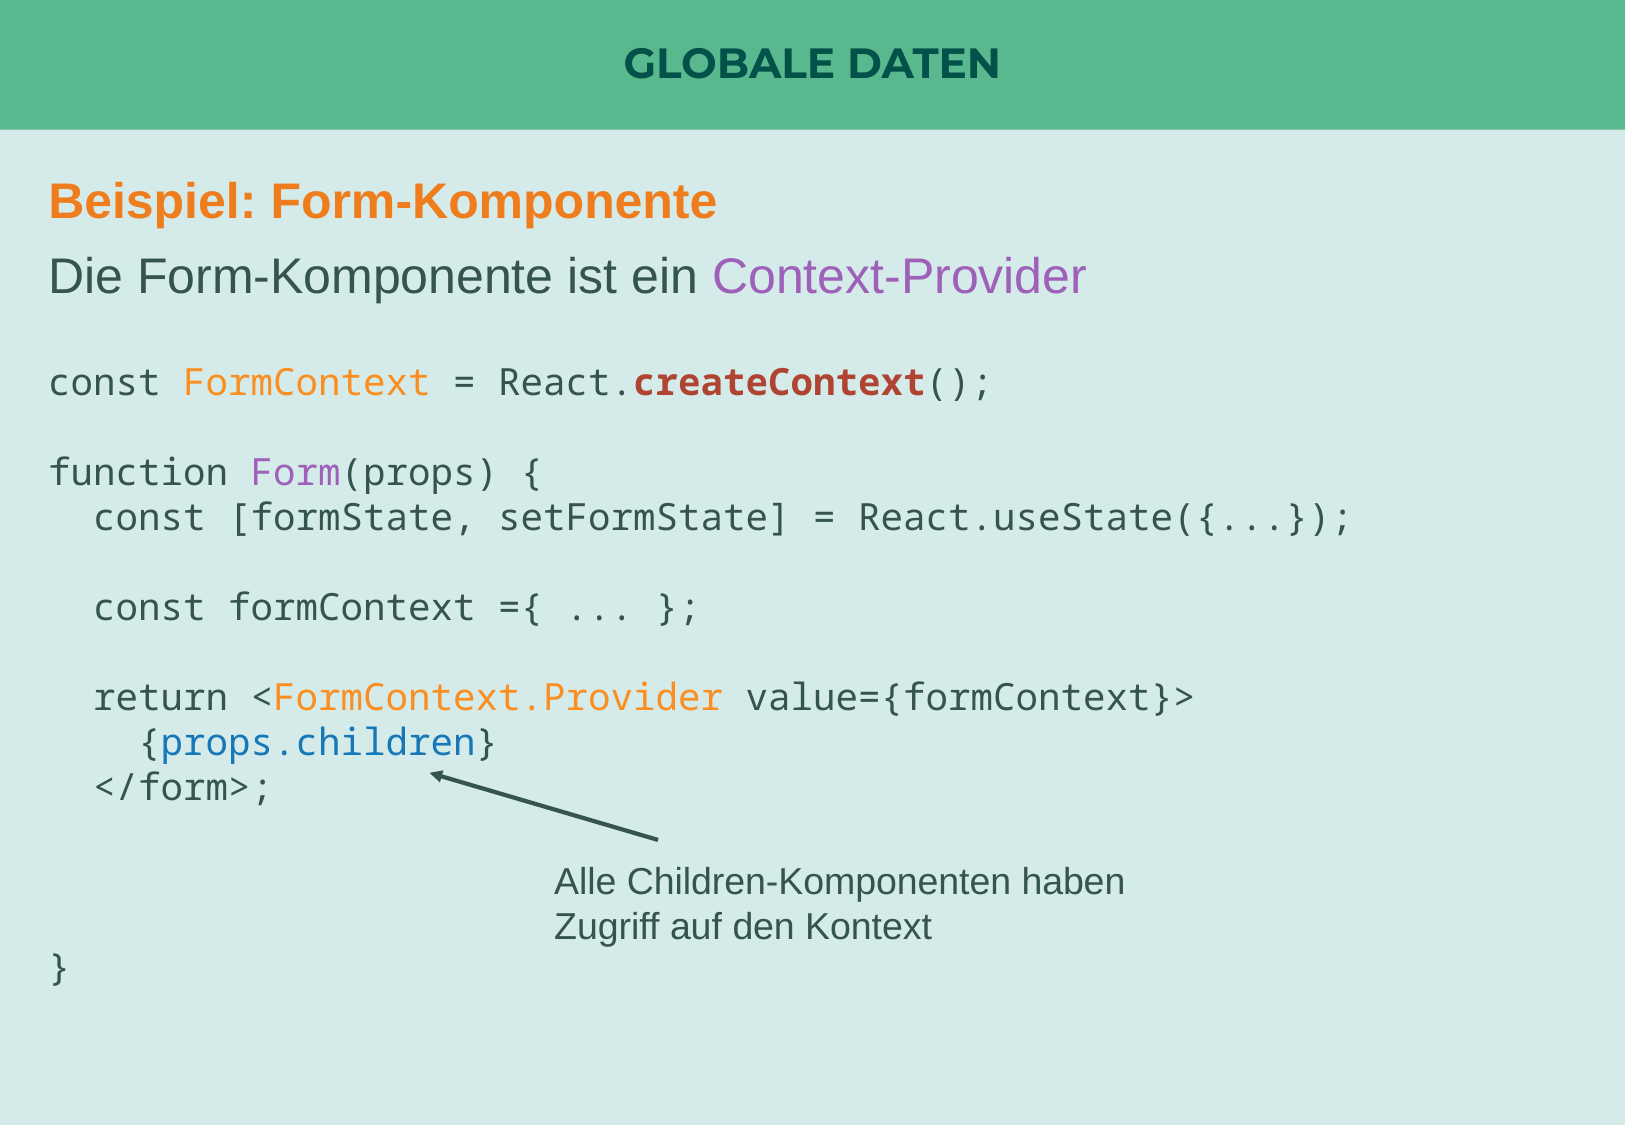

# Globale Daten
Beispiel: Form-Komponente
Die Form-Komponente ist ein Context-Provider

const FormContext = React.createContext();

function Form(props) {
  const [formState, setFormState] = React.useState({...});

  const formContext ={ ... };

  return <FormContext.Provider value={formContext}>
    {props.children}
  </form>;

}
Beispiel: ChatPage oder Tabs

Beispiel: UserStatsPage für fetch ?
Alle Children-Komponenten haben Zugriff auf den Kontext